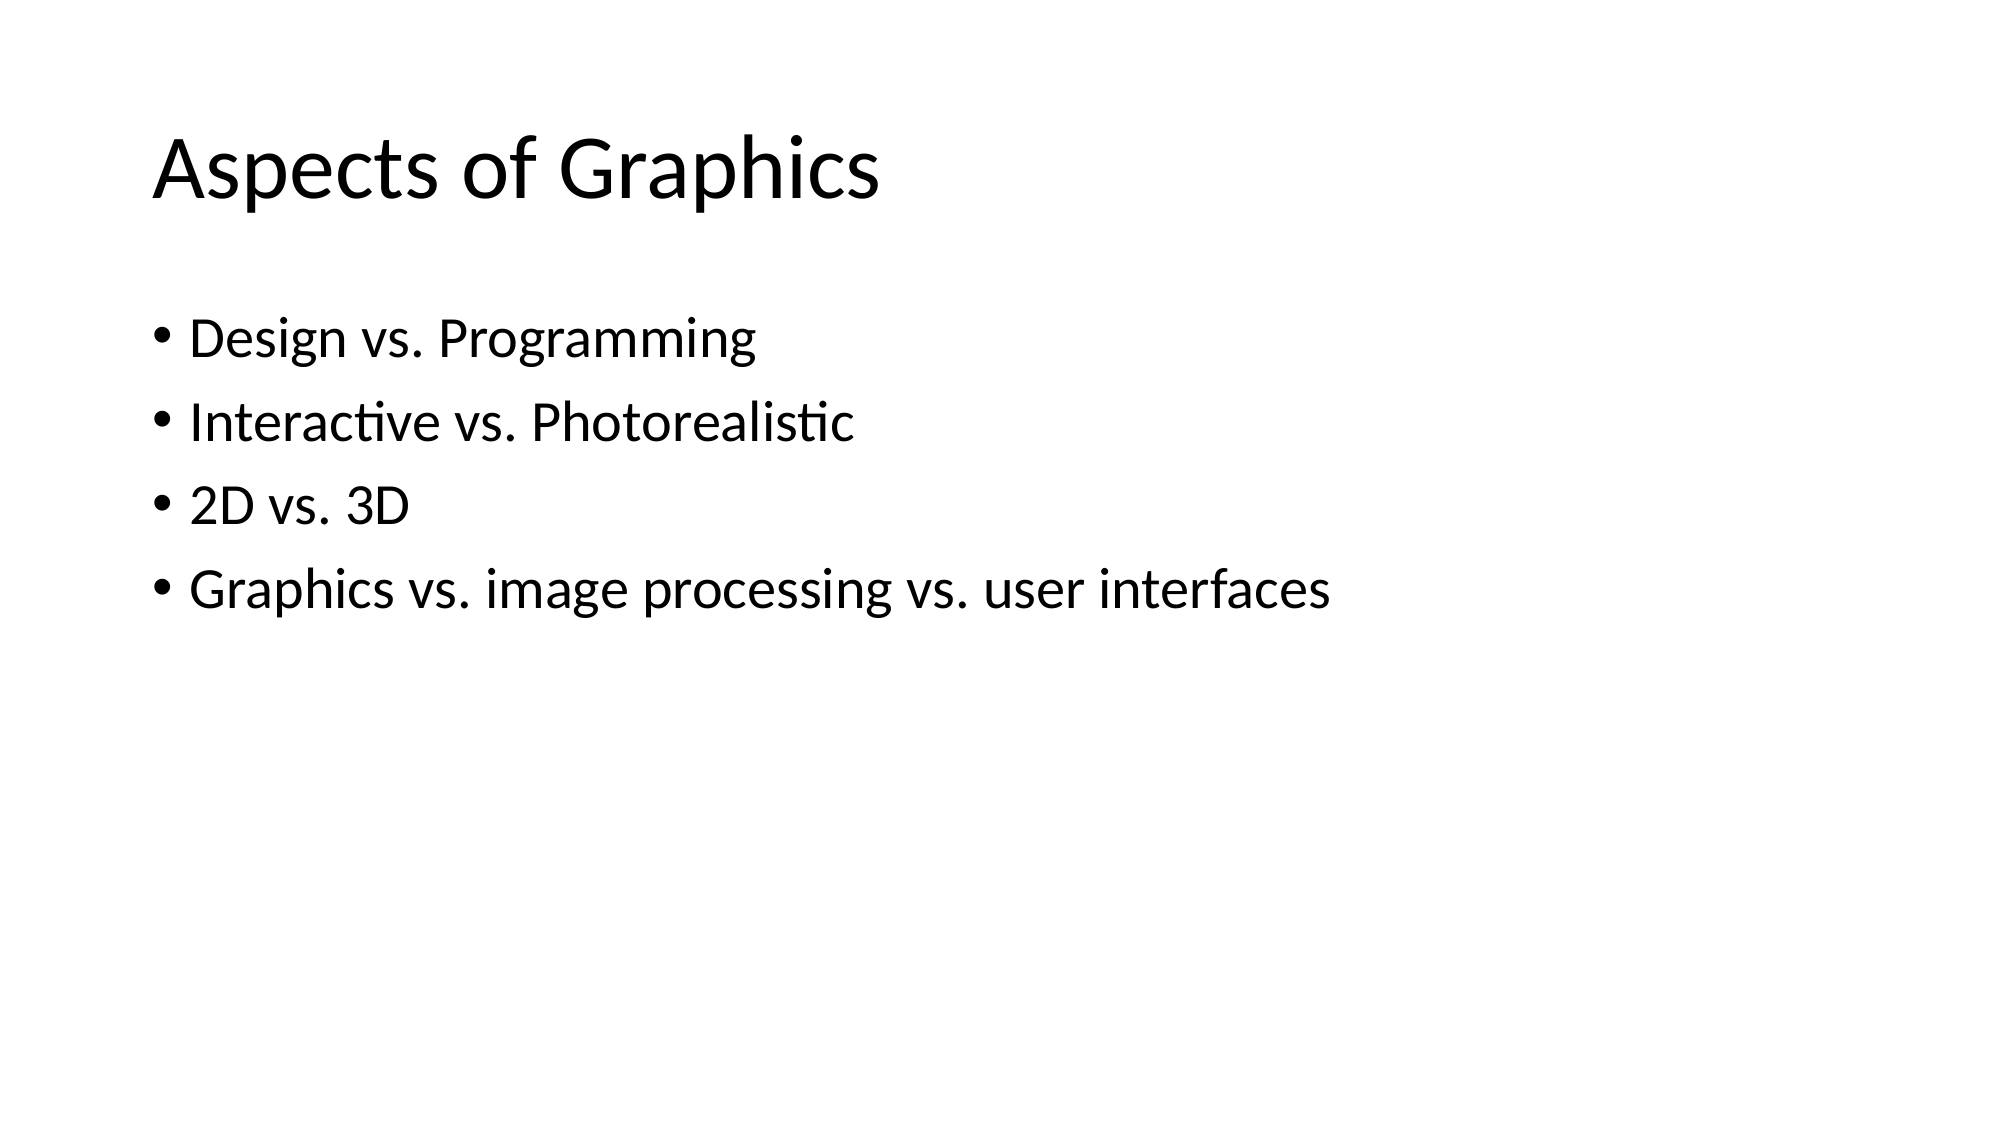

# Aspects of Graphics
Design vs. Programming
Interactive vs. Photorealistic
2D vs. 3D
Graphics vs. image processing vs. user interfaces